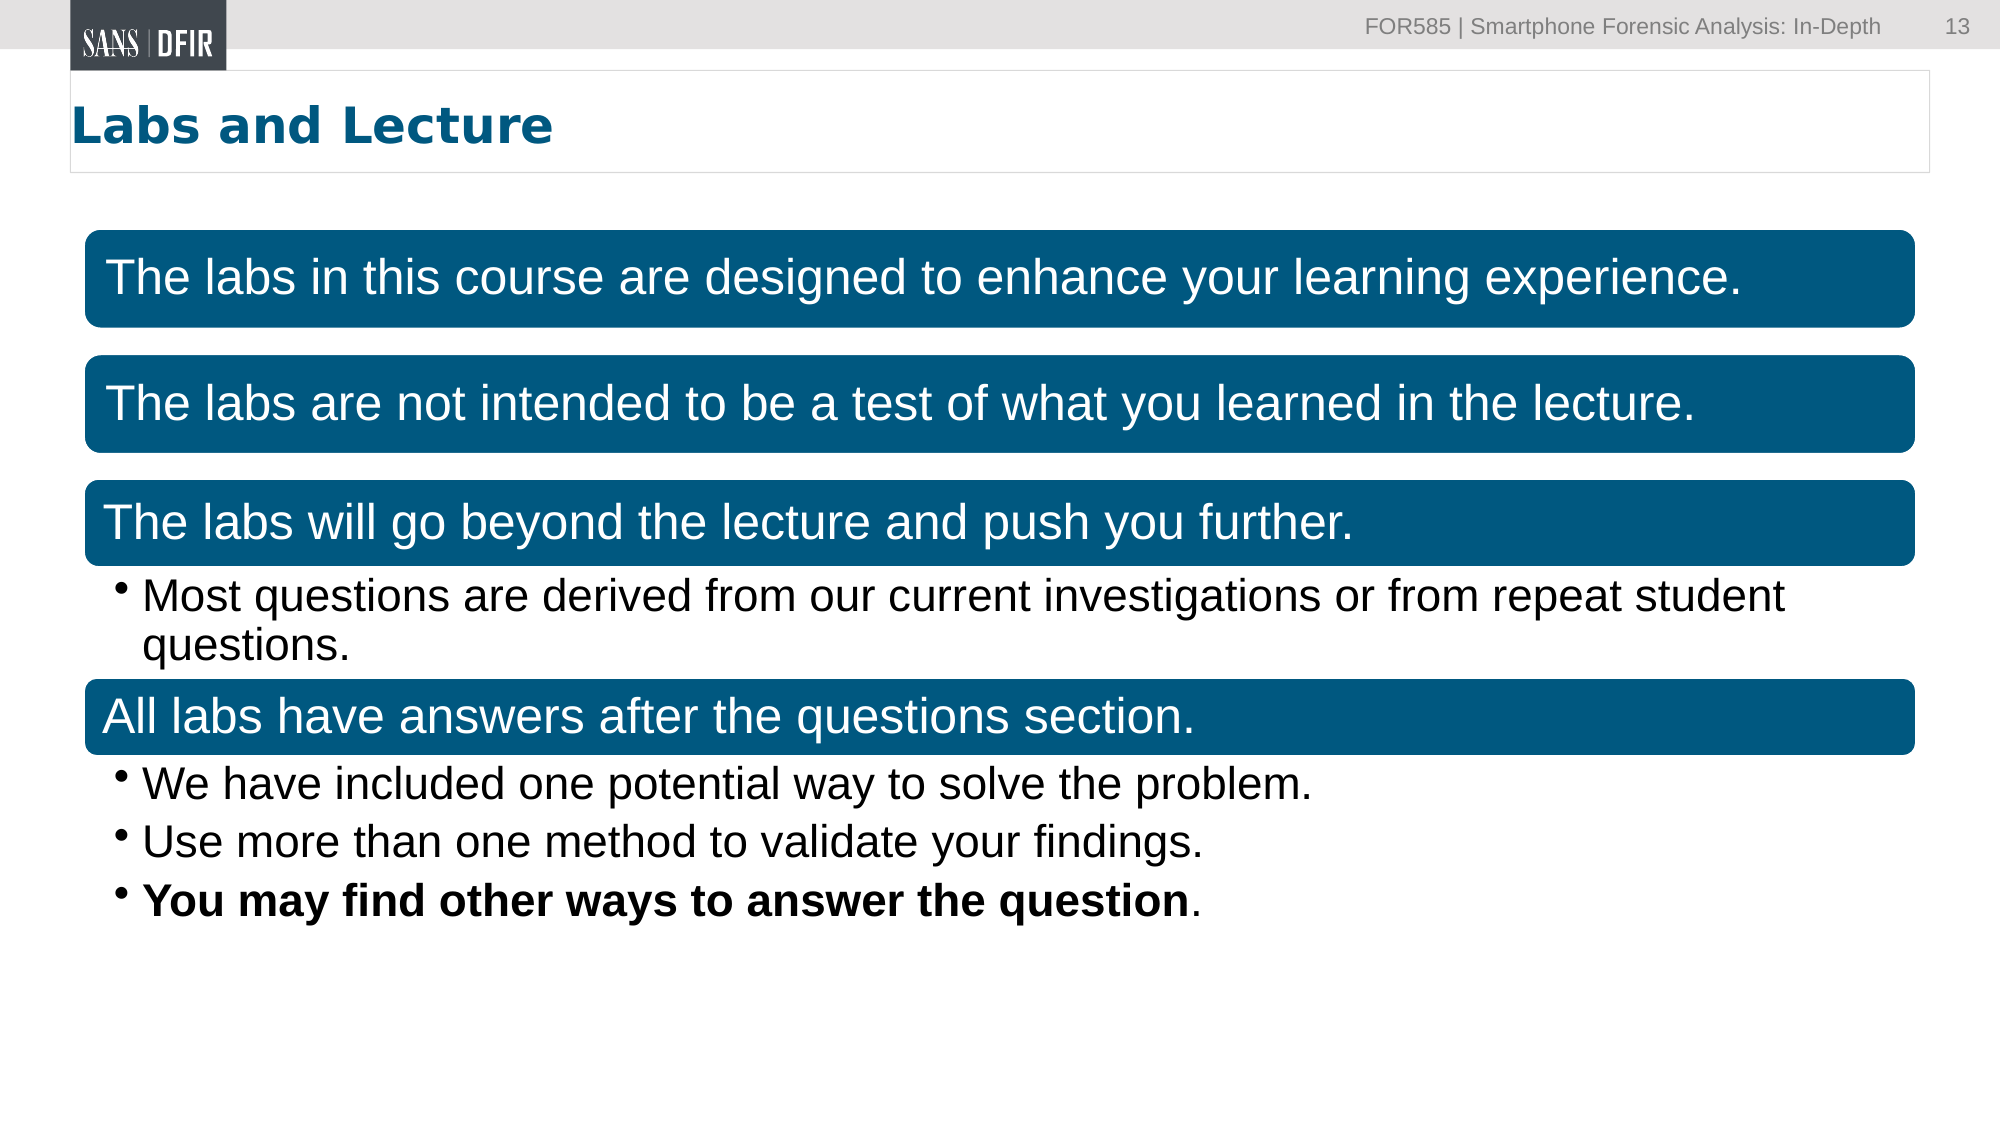

13
# Labs and Lecture
The labs in this course are designed to enhance your learning experience.
The labs are not intended to be a test of what you learned in the lecture.
The labs will go beyond the lecture and push you further.
Most questions are derived from our current investigations or from repeat student questions.
All labs have answers after the questions section.
We have included one potential way to solve the problem.
Use more than one method to validate your findings.
You may find other ways to answer the question.